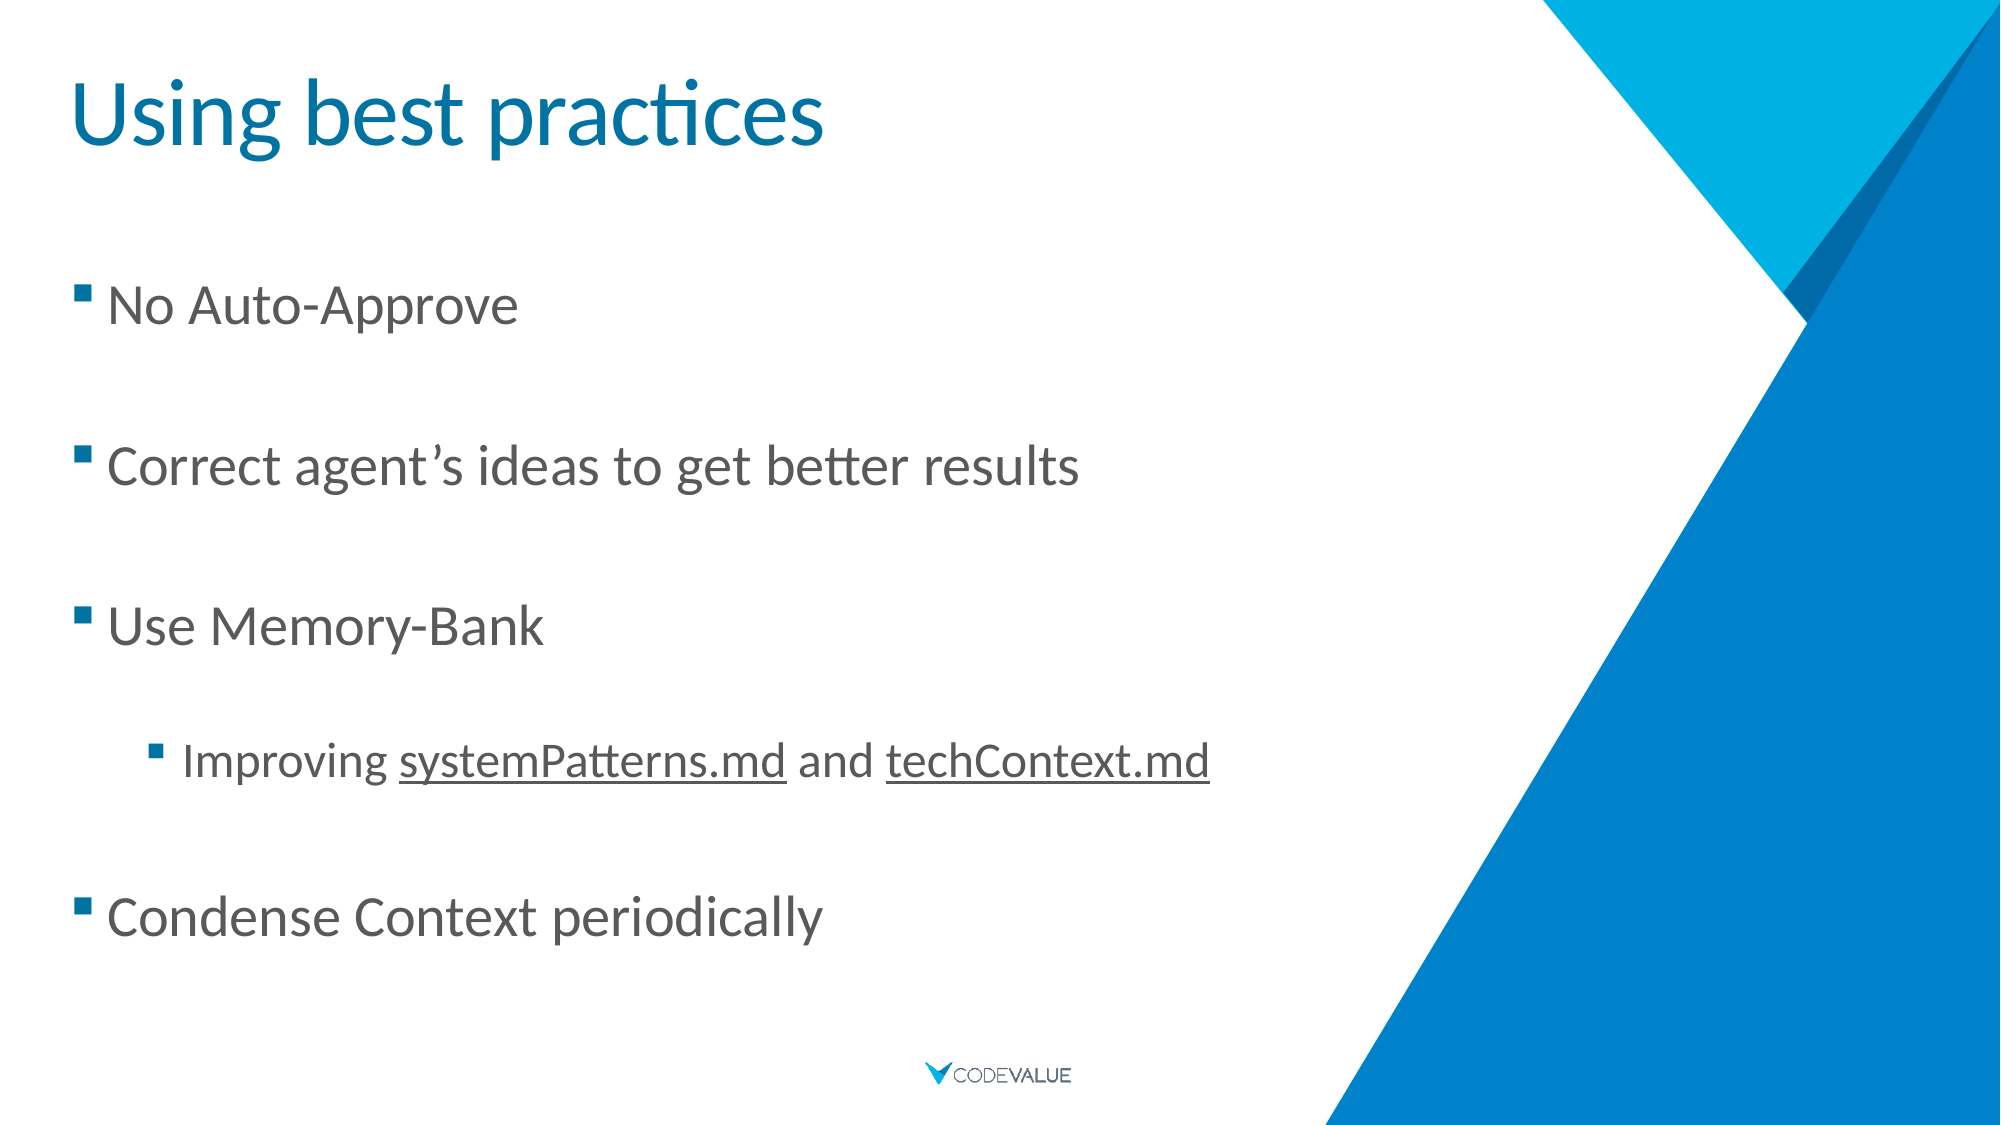

# Using best practices
No Auto-Approve
Correct agent’s ideas to get better results
Use Memory-Bank
Improving systemPatterns.md and techContext.md
Condense Context periodically